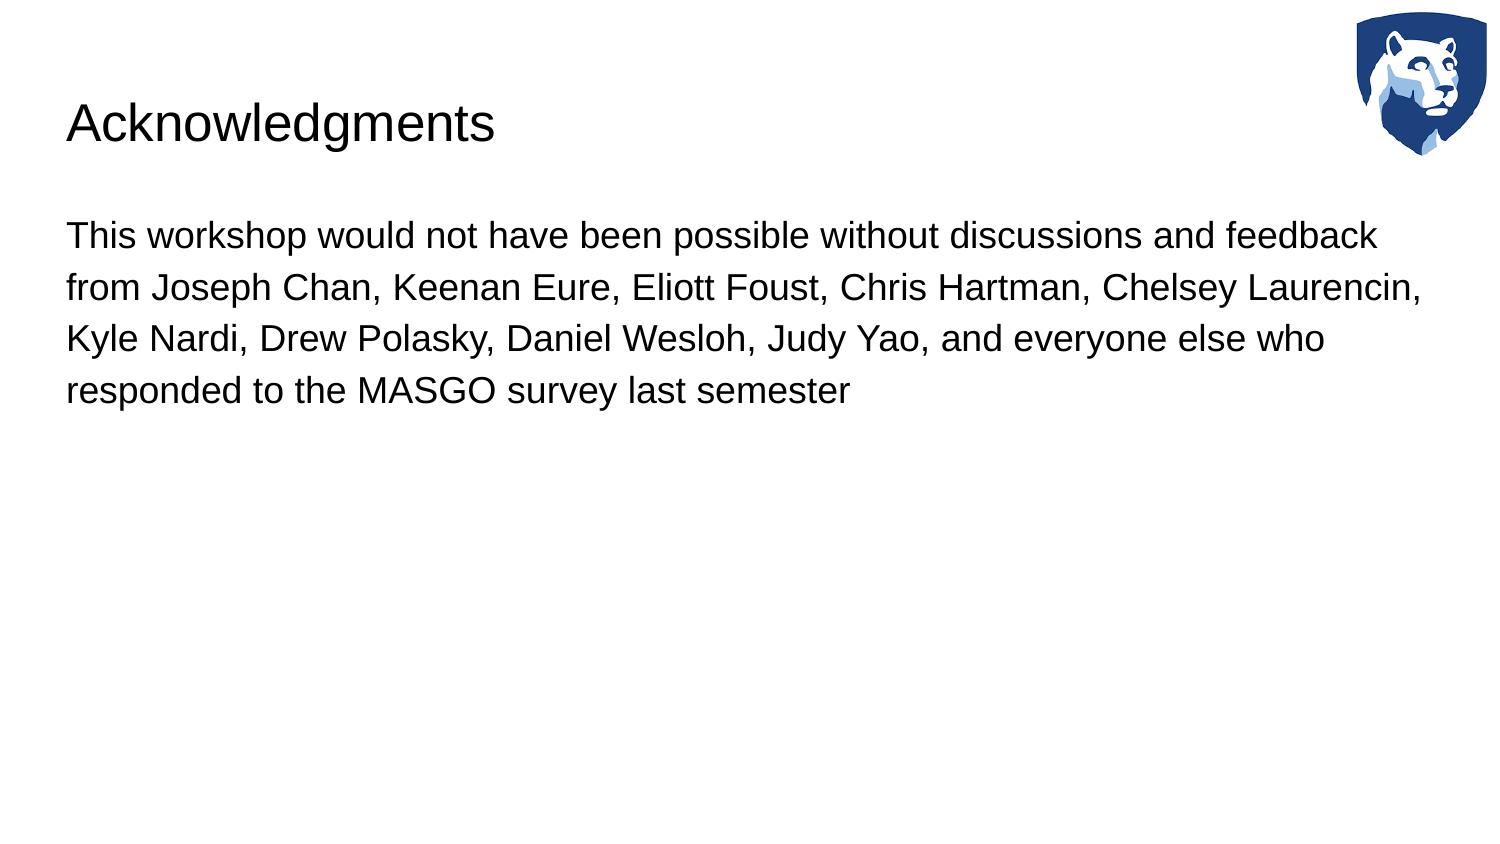

# Acknowledgments
This workshop would not have been possible without discussions and feedback from Joseph Chan, Keenan Eure, Eliott Foust, Chris Hartman, Chelsey Laurencin, Kyle Nardi, Drew Polasky, Daniel Wesloh, Judy Yao, and everyone else who responded to the MASGO survey last semester